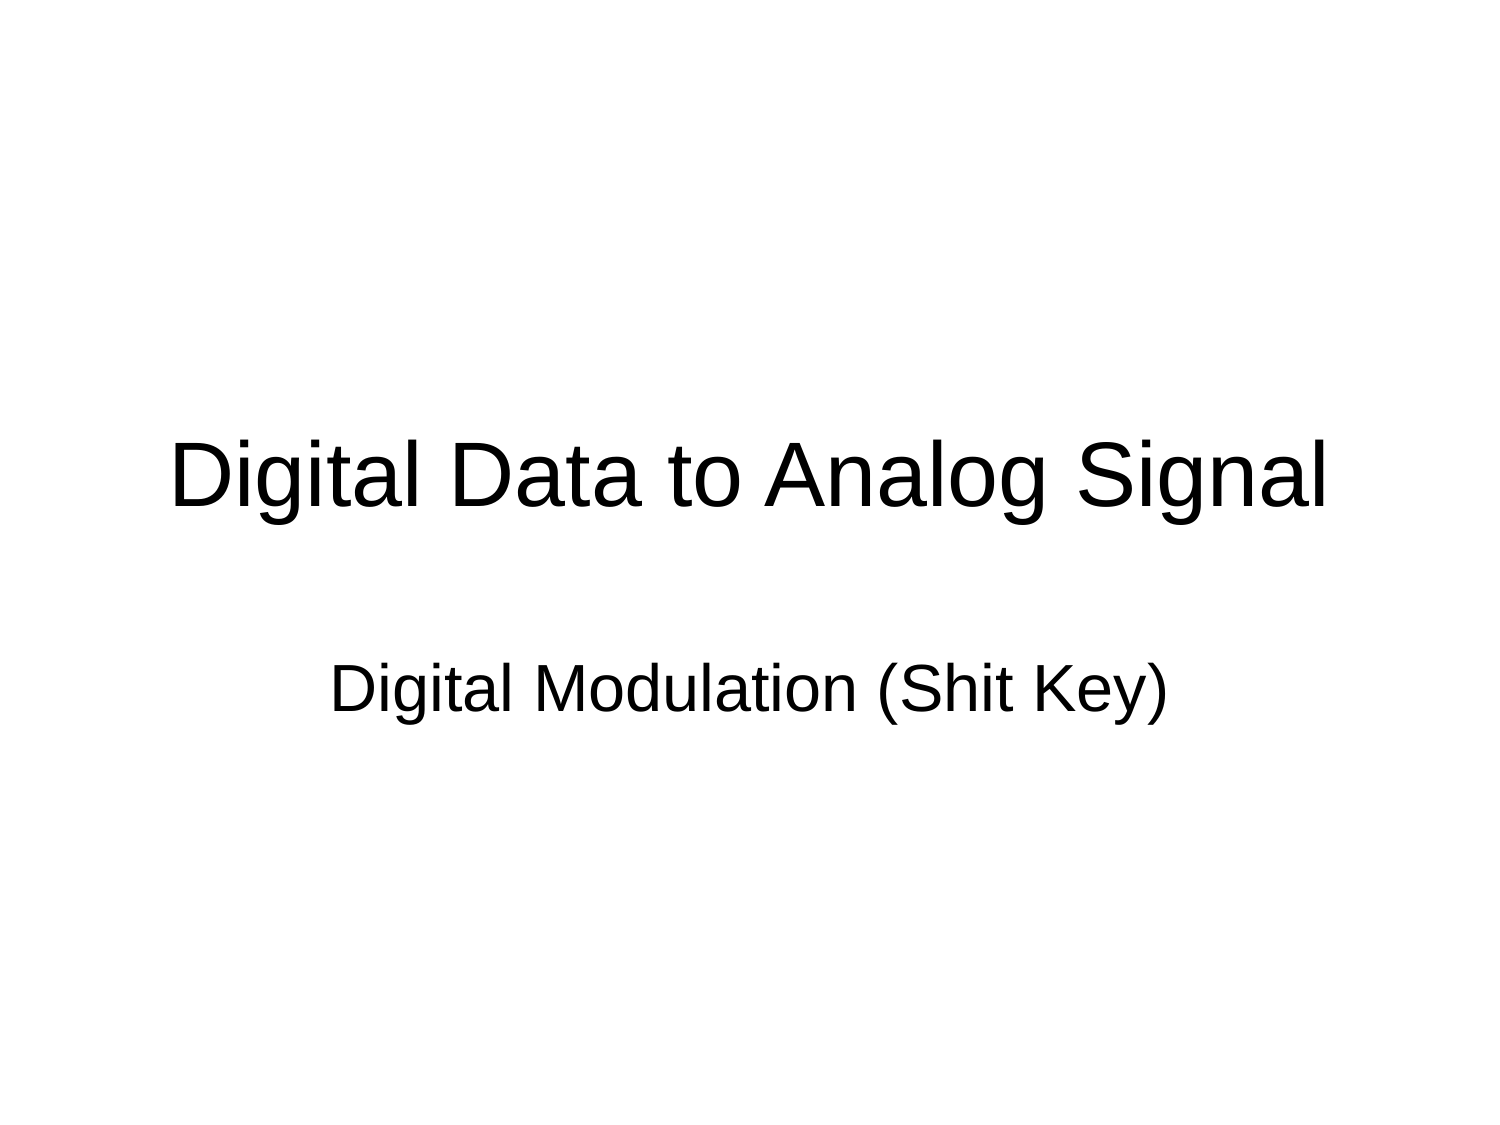

# Digital Data to Analog Signal
Digital Modulation (Shit Key)